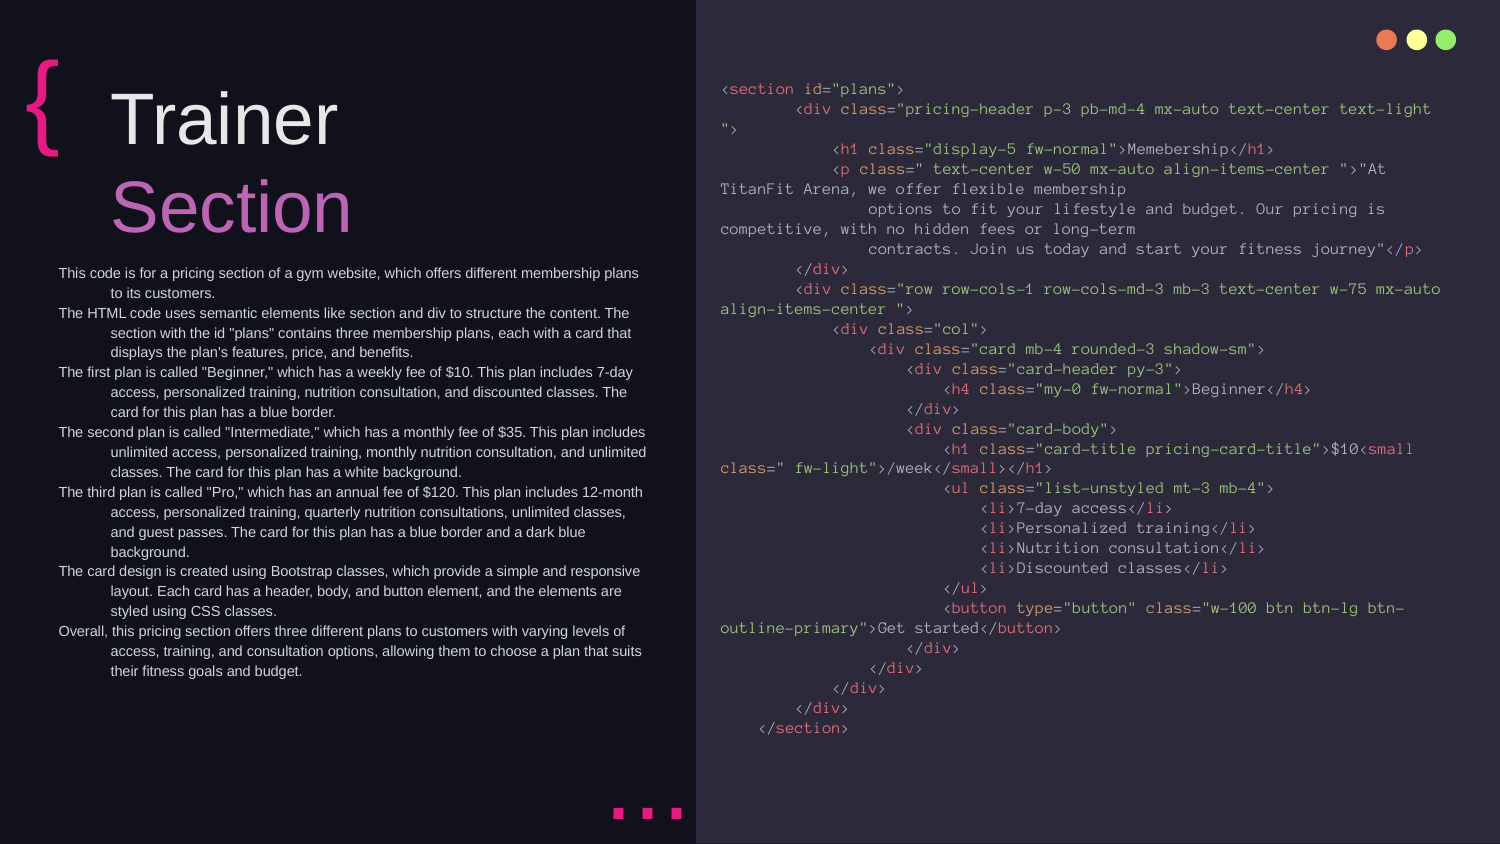

{

<section id="plans">
        <div class="pricing-header p-3 pb-md-4 mx-auto text-center text-light ">
            <h1 class="display-5 fw-normal">Memebership</h1>
            <p class=" text-center w-50 mx-auto align-items-center ">"At TitanFit Arena, we offer flexible membership
                options to fit your lifestyle and budget. Our pricing is competitive, with no hidden fees or long-term
                contracts. Join us today and start your fitness journey"</p>
        </div>
        <div class="row row-cols-1 row-cols-md-3 mb-3 text-center w-75 mx-auto align-items-center ">
            <div class="col">
                <div class="card mb-4 rounded-3 shadow-sm">
                    <div class="card-header py-3">
                        <h4 class="my-0 fw-normal">Beginner</h4>
                    </div>
                    <div class="card-body">
                        <h1 class="card-title pricing-card-title">$10<small class=" fw-light">/week</small></h1>
                        <ul class="list-unstyled mt-3 mb-4">
                            <li>7-day access</li>
                            <li>Personalized training</li>
                            <li>Nutrition consultation</li>
                            <li>Discounted classes</li>
                        </ul>
                        <button type="button" class="w-100 btn btn-lg btn-outline-primary">Get started</button>
                    </div>
                </div>
            </div>
        </div>
    </section>

# Trainer  Section
This code is for a pricing section of a gym website, which offers different membership plans to its customers.
The HTML code uses semantic elements like section and div to structure the content. The section with the id "plans" contains three membership plans, each with a card that displays the plan's features, price, and benefits.
The first plan is called "Beginner," which has a weekly fee of $10. This plan includes 7-day access, personalized training, nutrition consultation, and discounted classes. The card for this plan has a blue border.
The second plan is called "Intermediate," which has a monthly fee of $35. This plan includes unlimited access, personalized training, monthly nutrition consultation, and unlimited classes. The card for this plan has a white background.
The third plan is called "Pro," which has an annual fee of $120. This plan includes 12-month access, personalized training, quarterly nutrition consultations, unlimited classes, and guest passes. The card for this plan has a blue border and a dark blue background.
The card design is created using Bootstrap classes, which provide a simple and responsive layout. Each card has a header, body, and button element, and the elements are styled using CSS classes.
Overall, this pricing section offers three different plans to customers with varying levels of access, training, and consultation options, allowing them to choose a plan that suits their fitness goals and budget.

...